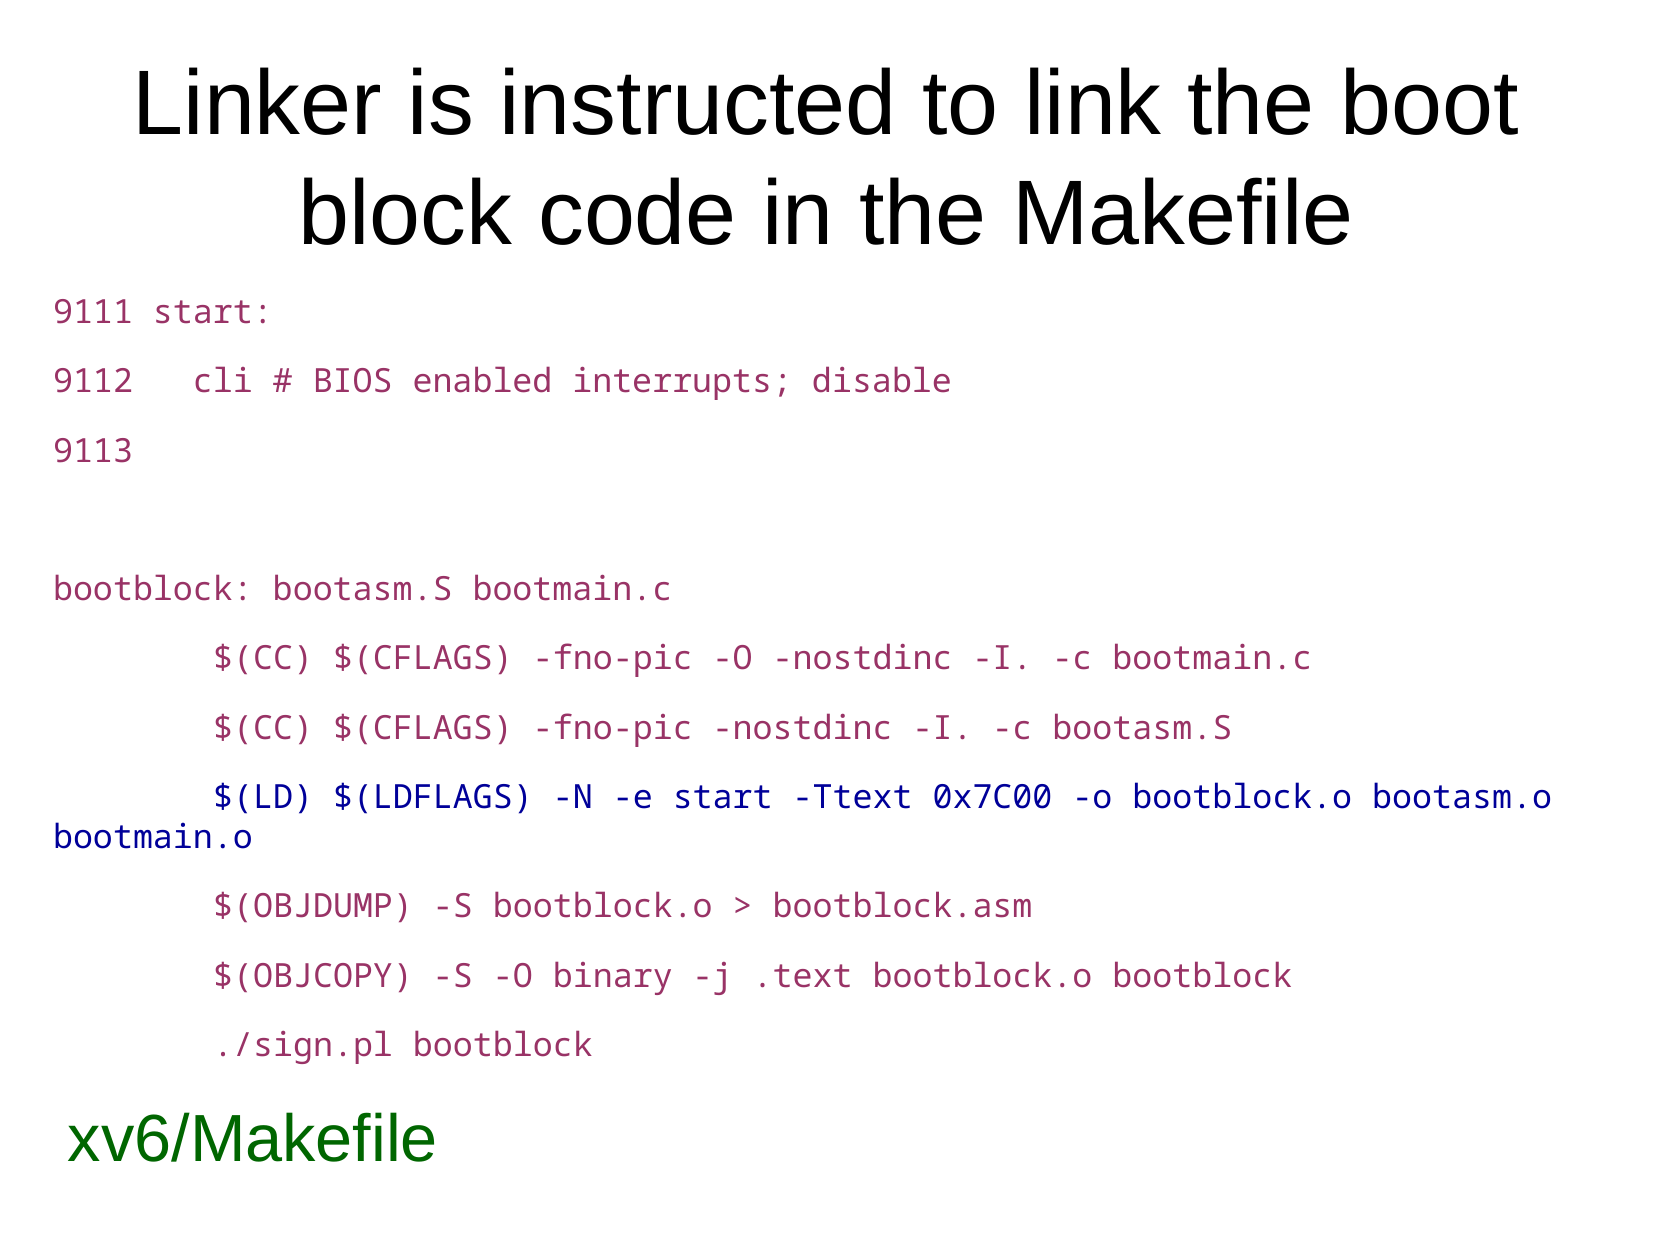

Linker is instructed to link the boot block code in the Makefile
9111 start:
9112   cli # BIOS enabled interrupts; disable
9113

bootblock: bootasm.S bootmain.c
        $(CC) $(CFLAGS) -fno-pic -O -nostdinc -I. -c bootmain.c
        $(CC) $(CFLAGS) -fno-pic -nostdinc -I. -c bootasm.S
        $(LD) $(LDFLAGS) -N -e start -Ttext 0x7C00 -o bootblock.o bootasm.o bootmain.o
        $(OBJDUMP) -S bootblock.o > bootblock.asm
        $(OBJCOPY) -S -O binary -j .text bootblock.o bootblock
        ./sign.pl bootblock
xv6/Makefile